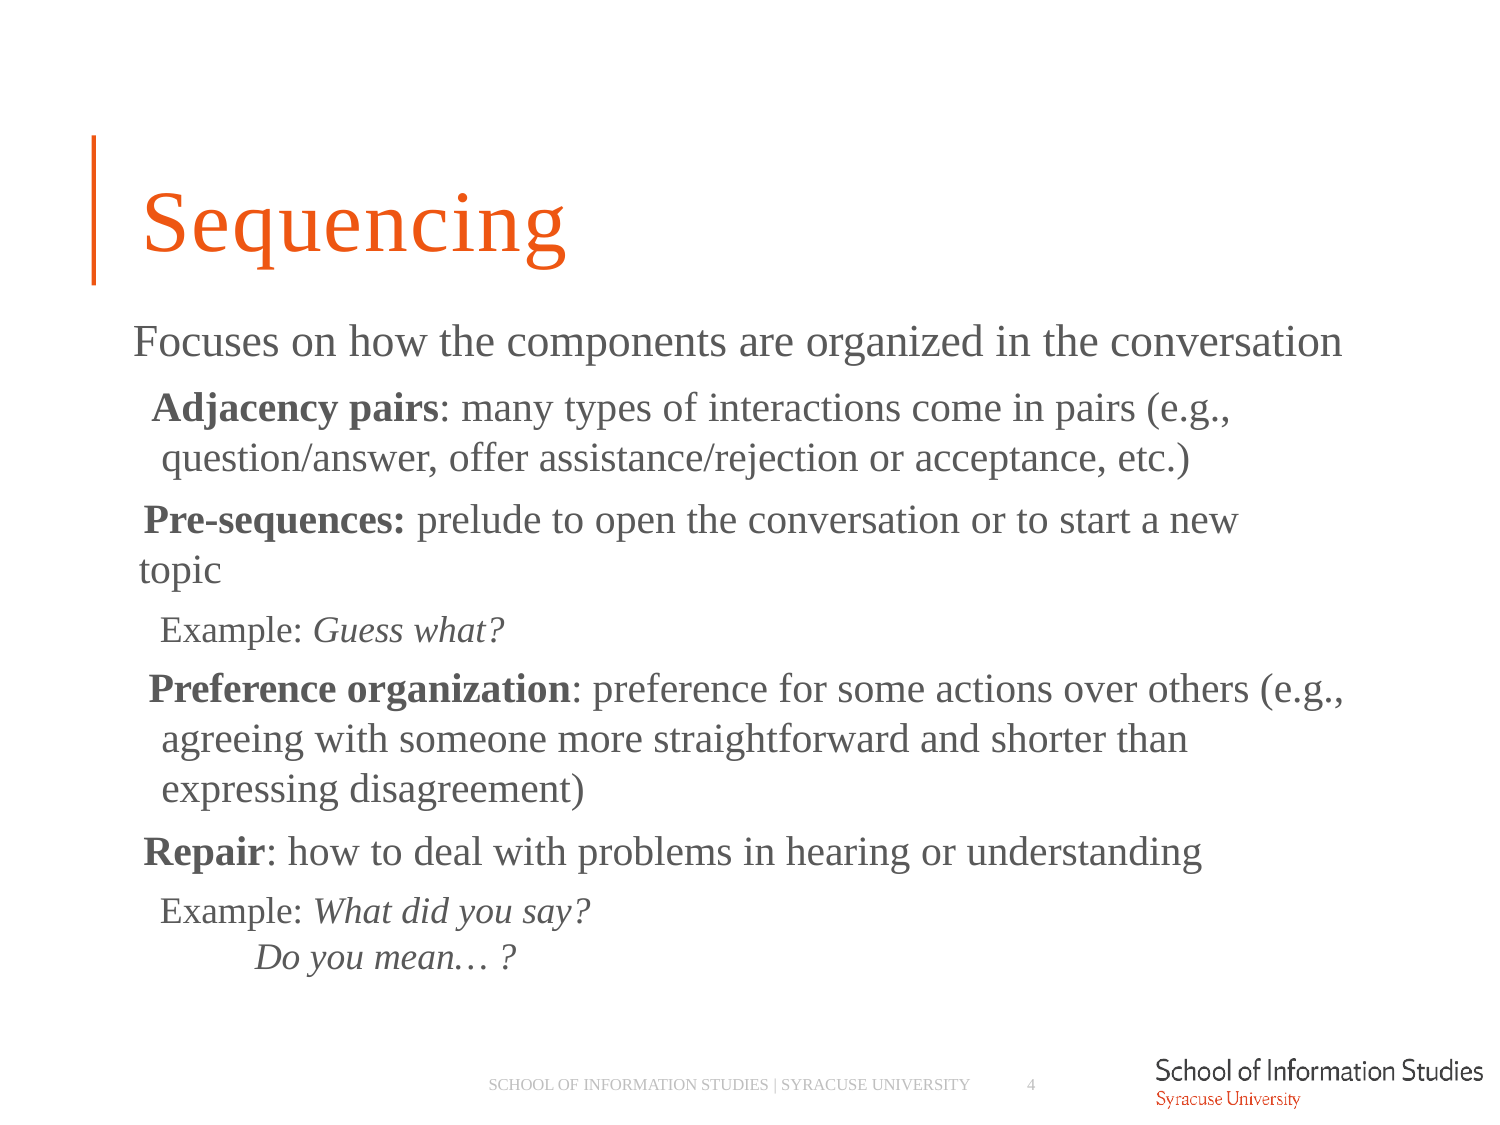

# Sequencing
Focuses on how the components are organized in the conversation
­ Adjacency pairs: many types of interactions come in pairs (e.g.,  question/answer, offer assistance/rejection or acceptance, etc.)
­ Pre-sequences: prelude to open the conversation or to start a new topic
­ Example: Guess what?
­ Preference organization: preference for some actions over others (e.g.,  agreeing with someone more straightforward and shorter than  expressing disagreement)
­ Repair: how to deal with problems in hearing or understanding
­ Example: What did you say?
Do you mean… ?
SCHOOL OF INFORMATION STUDIES | SYRACUSE UNIVERSITY
4